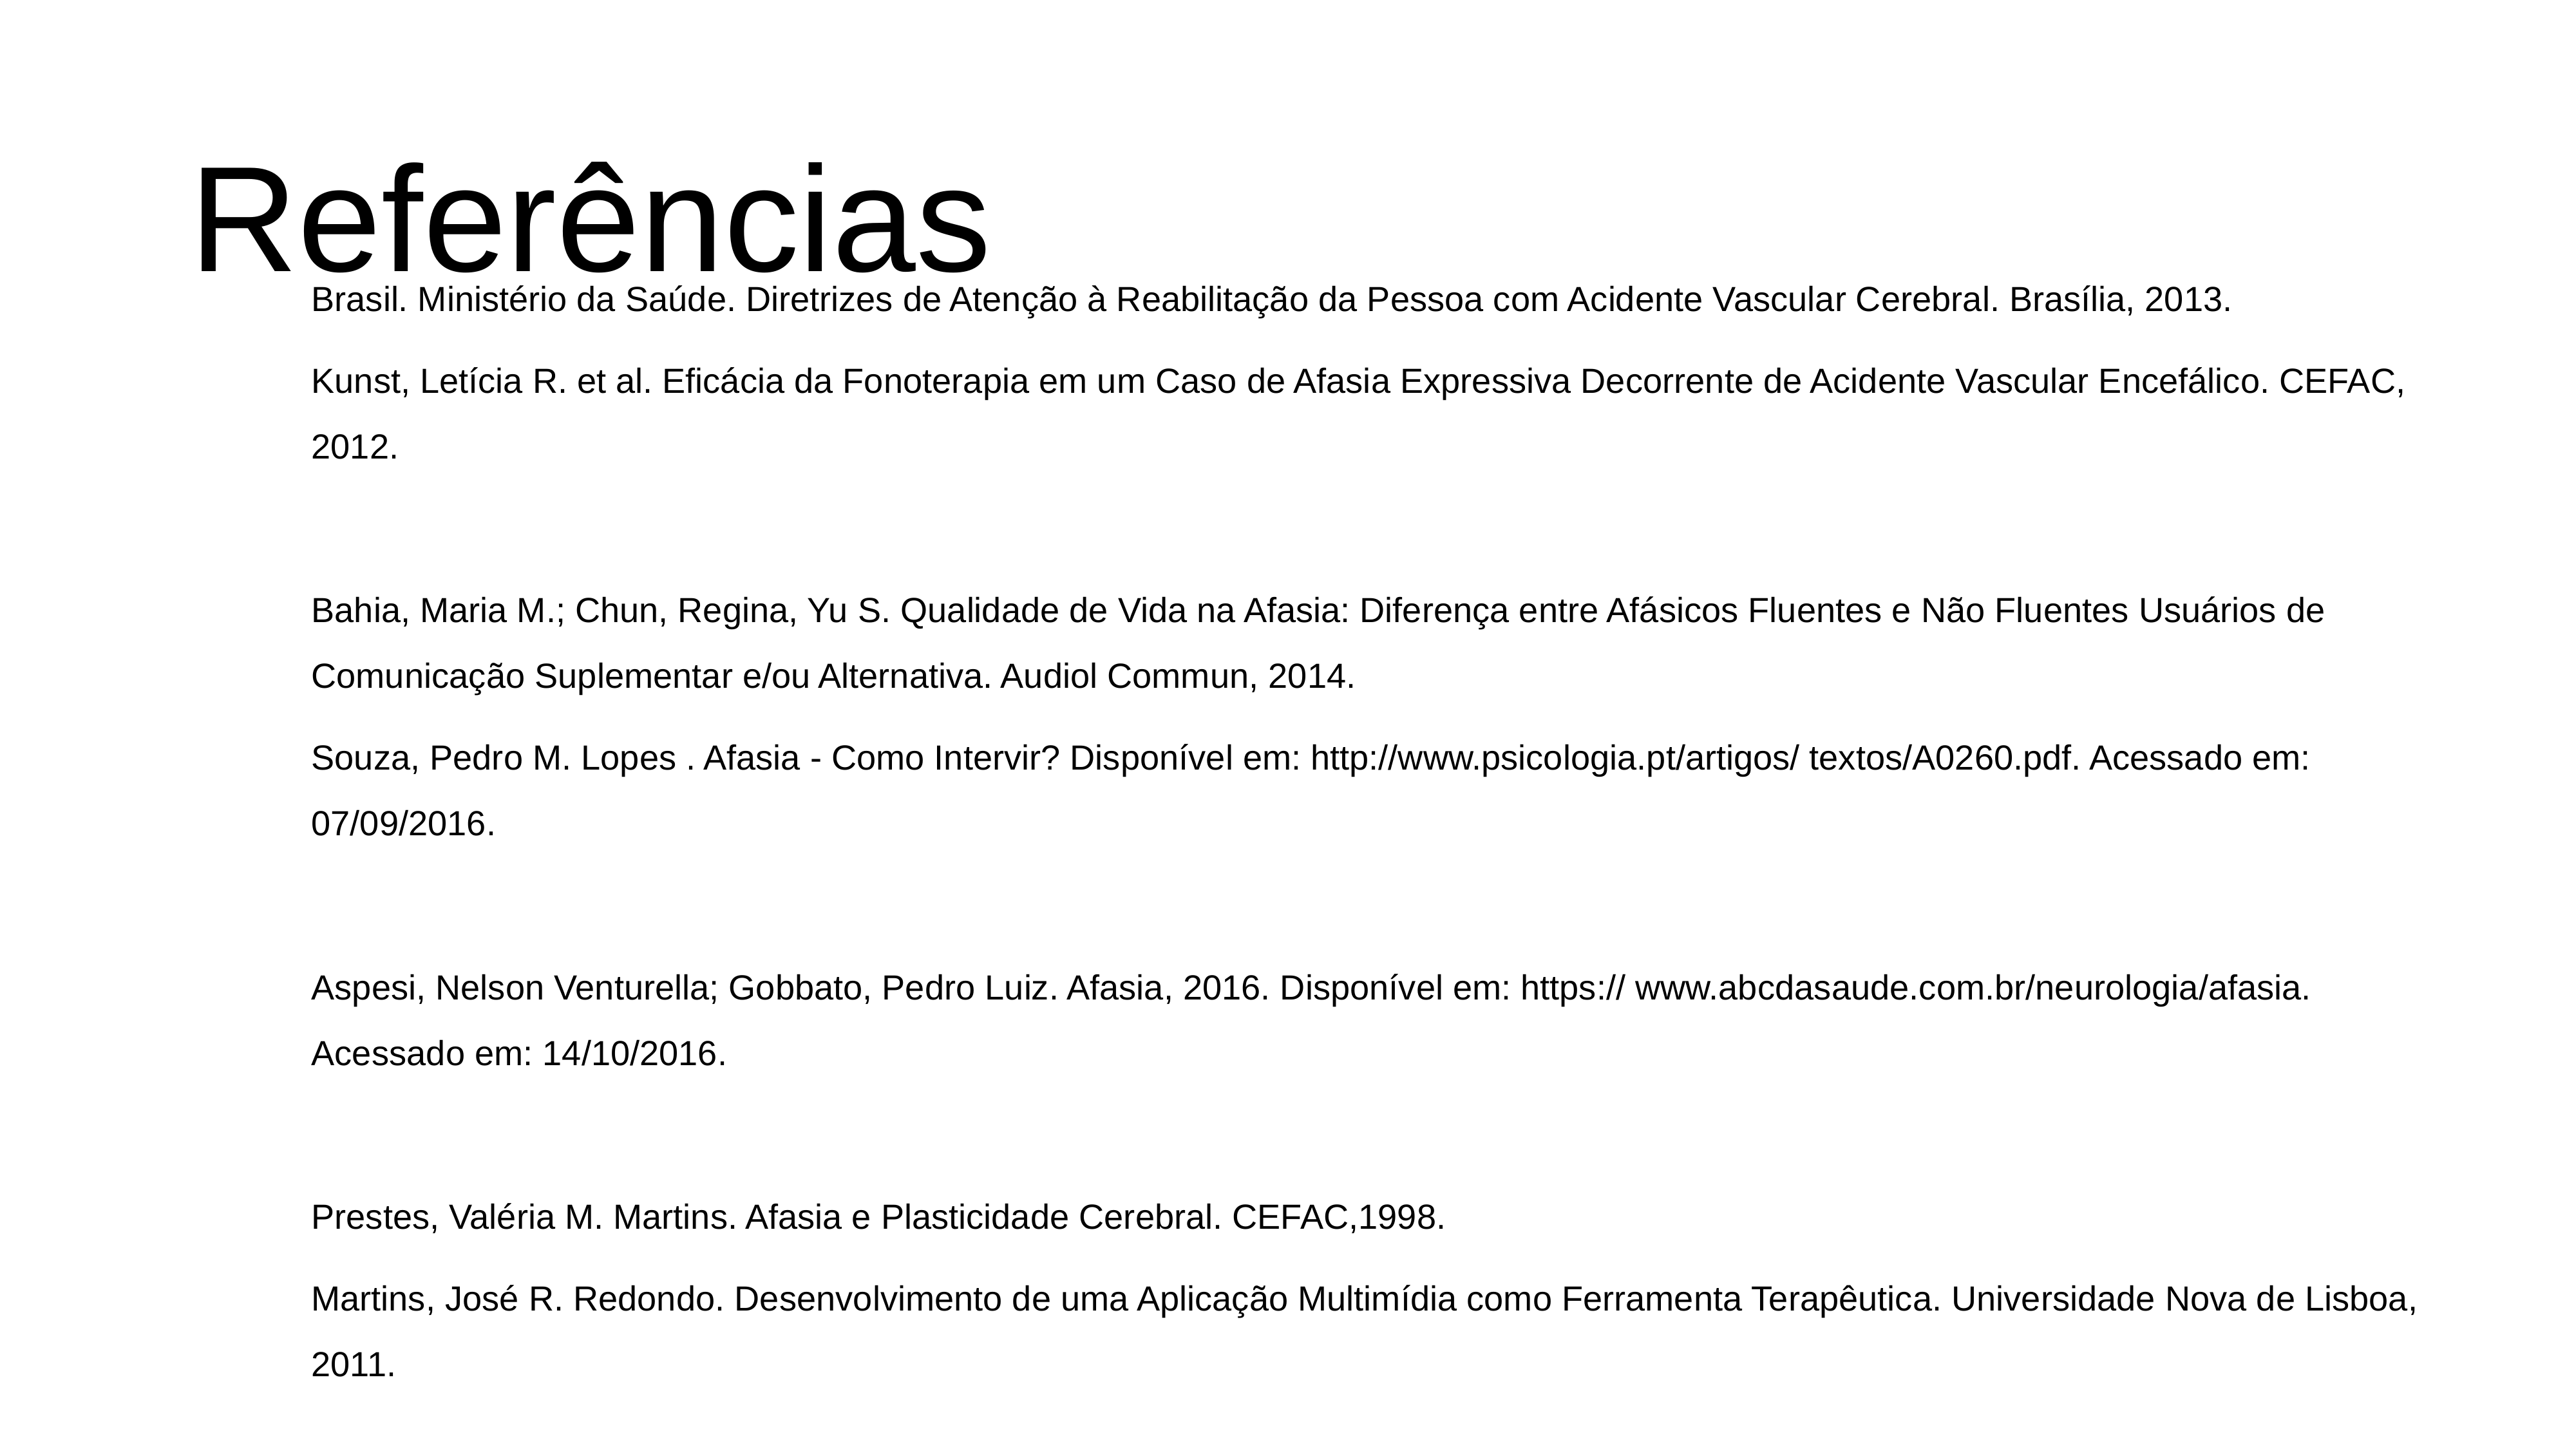

Referências
Brasil. Ministério da Saúde. Diretrizes de Atenção à Reabilitação da Pessoa com Acidente Vascular Cerebral. Brasília, 2013.
Kunst, Letícia R. et al. Eficácia da Fonoterapia em um Caso de Afasia Expressiva Decorrente de Acidente Vascular Encefálico. CEFAC, 2012.

Bahia, Maria M.; Chun, Regina, Yu S. Qualidade de Vida na Afasia: Diferença entre Afásicos Fluentes e Não Fluentes Usuários de Comunicação Suplementar e/ou Alternativa. Audiol Commun, 2014.
Souza, Pedro M. Lopes . Afasia - Como Intervir? Disponível em: http://www.psicologia.pt/artigos/ textos/A0260.pdf. Acessado em: 07/09/2016.

Aspesi, Nelson Venturella; Gobbato, Pedro Luiz. Afasia, 2016. Disponível em: https:// www.abcdasaude.com.br/neurologia/afasia. Acessado em: 14/10/2016.

Prestes, Valéria M. Martins. Afasia e Plasticidade Cerebral. CEFAC,1998.
Martins, José R. Redondo. Desenvolvimento de uma Aplicação Multimídia como Ferramenta Terapêutica. Universidade Nova de Lisboa, 2011.

Sandt-Koenderman, Mieke E. Aphasia rehabilitation and the role of computer technology: Can we keep up with modern times?. International Journal of Speech-Language Pathology, 2011, vol 13, p. 21 - 27.

27